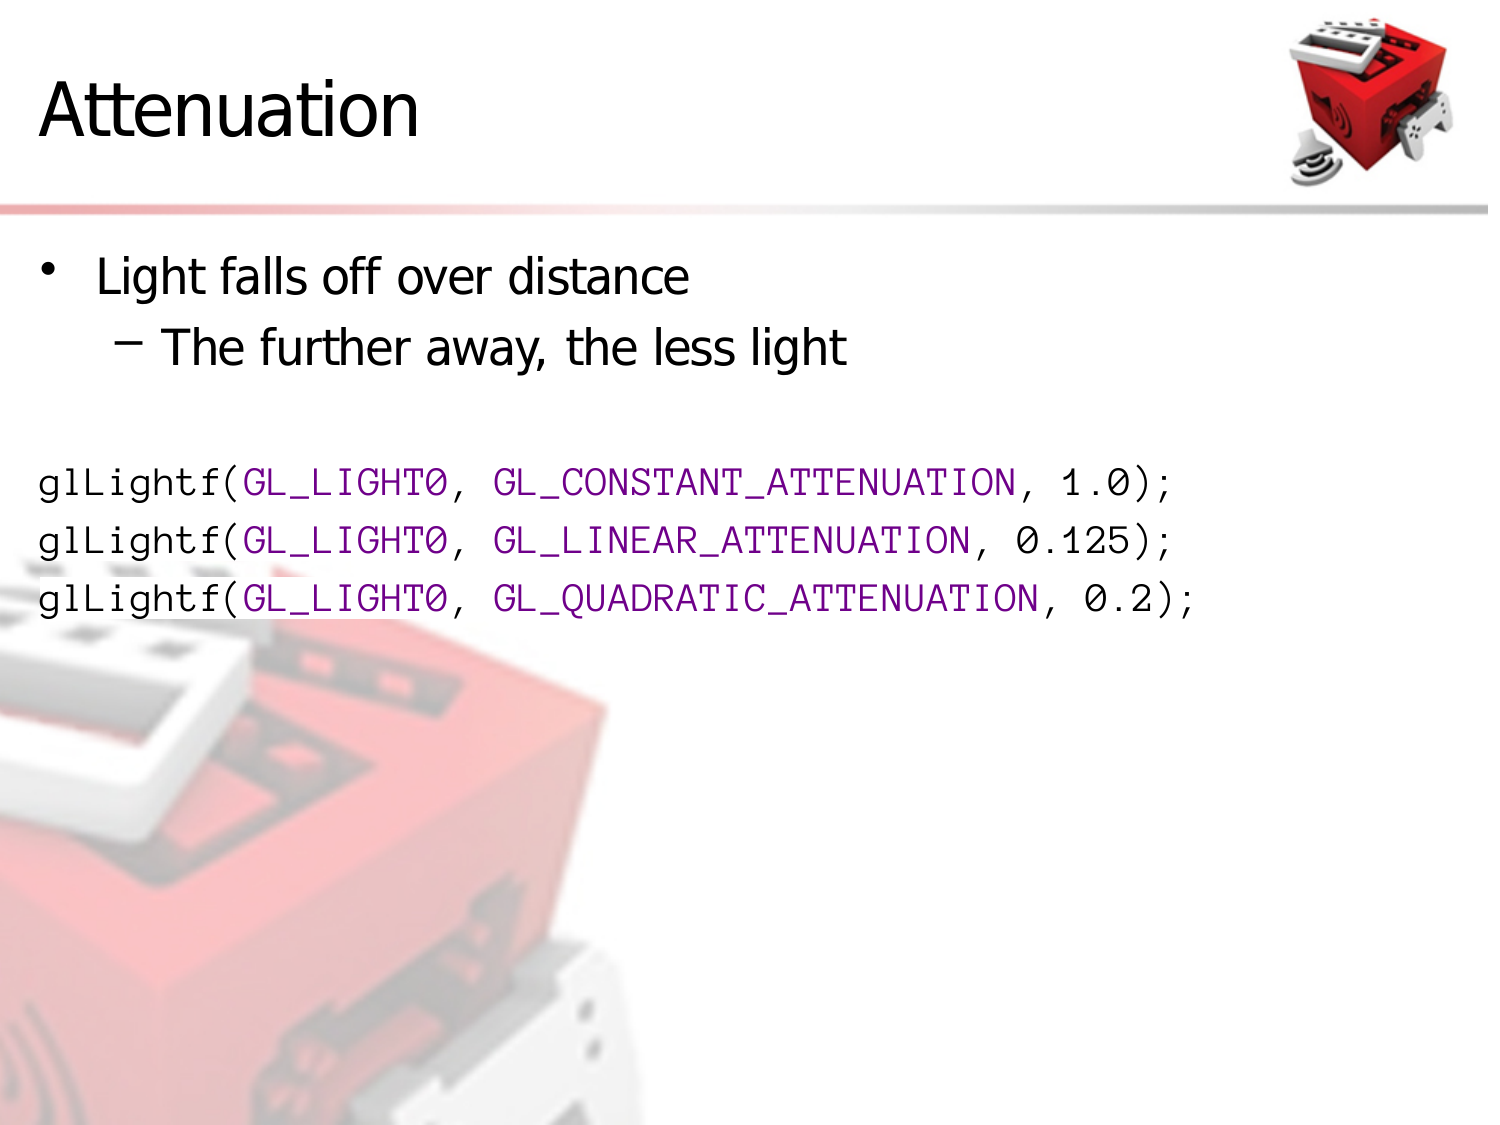

# Attenuation
Light falls off over distance
The further away, the less light

glLightf(GL_LIGHT0, GL_CONSTANT_ATTENUATION, 1.0);
glLightf(GL_LIGHT0, GL_LINEAR_ATTENUATION, 0.125);
glLightf(GL_LIGHT0, GL_QUADRATIC_ATTENUATION, 0.2);